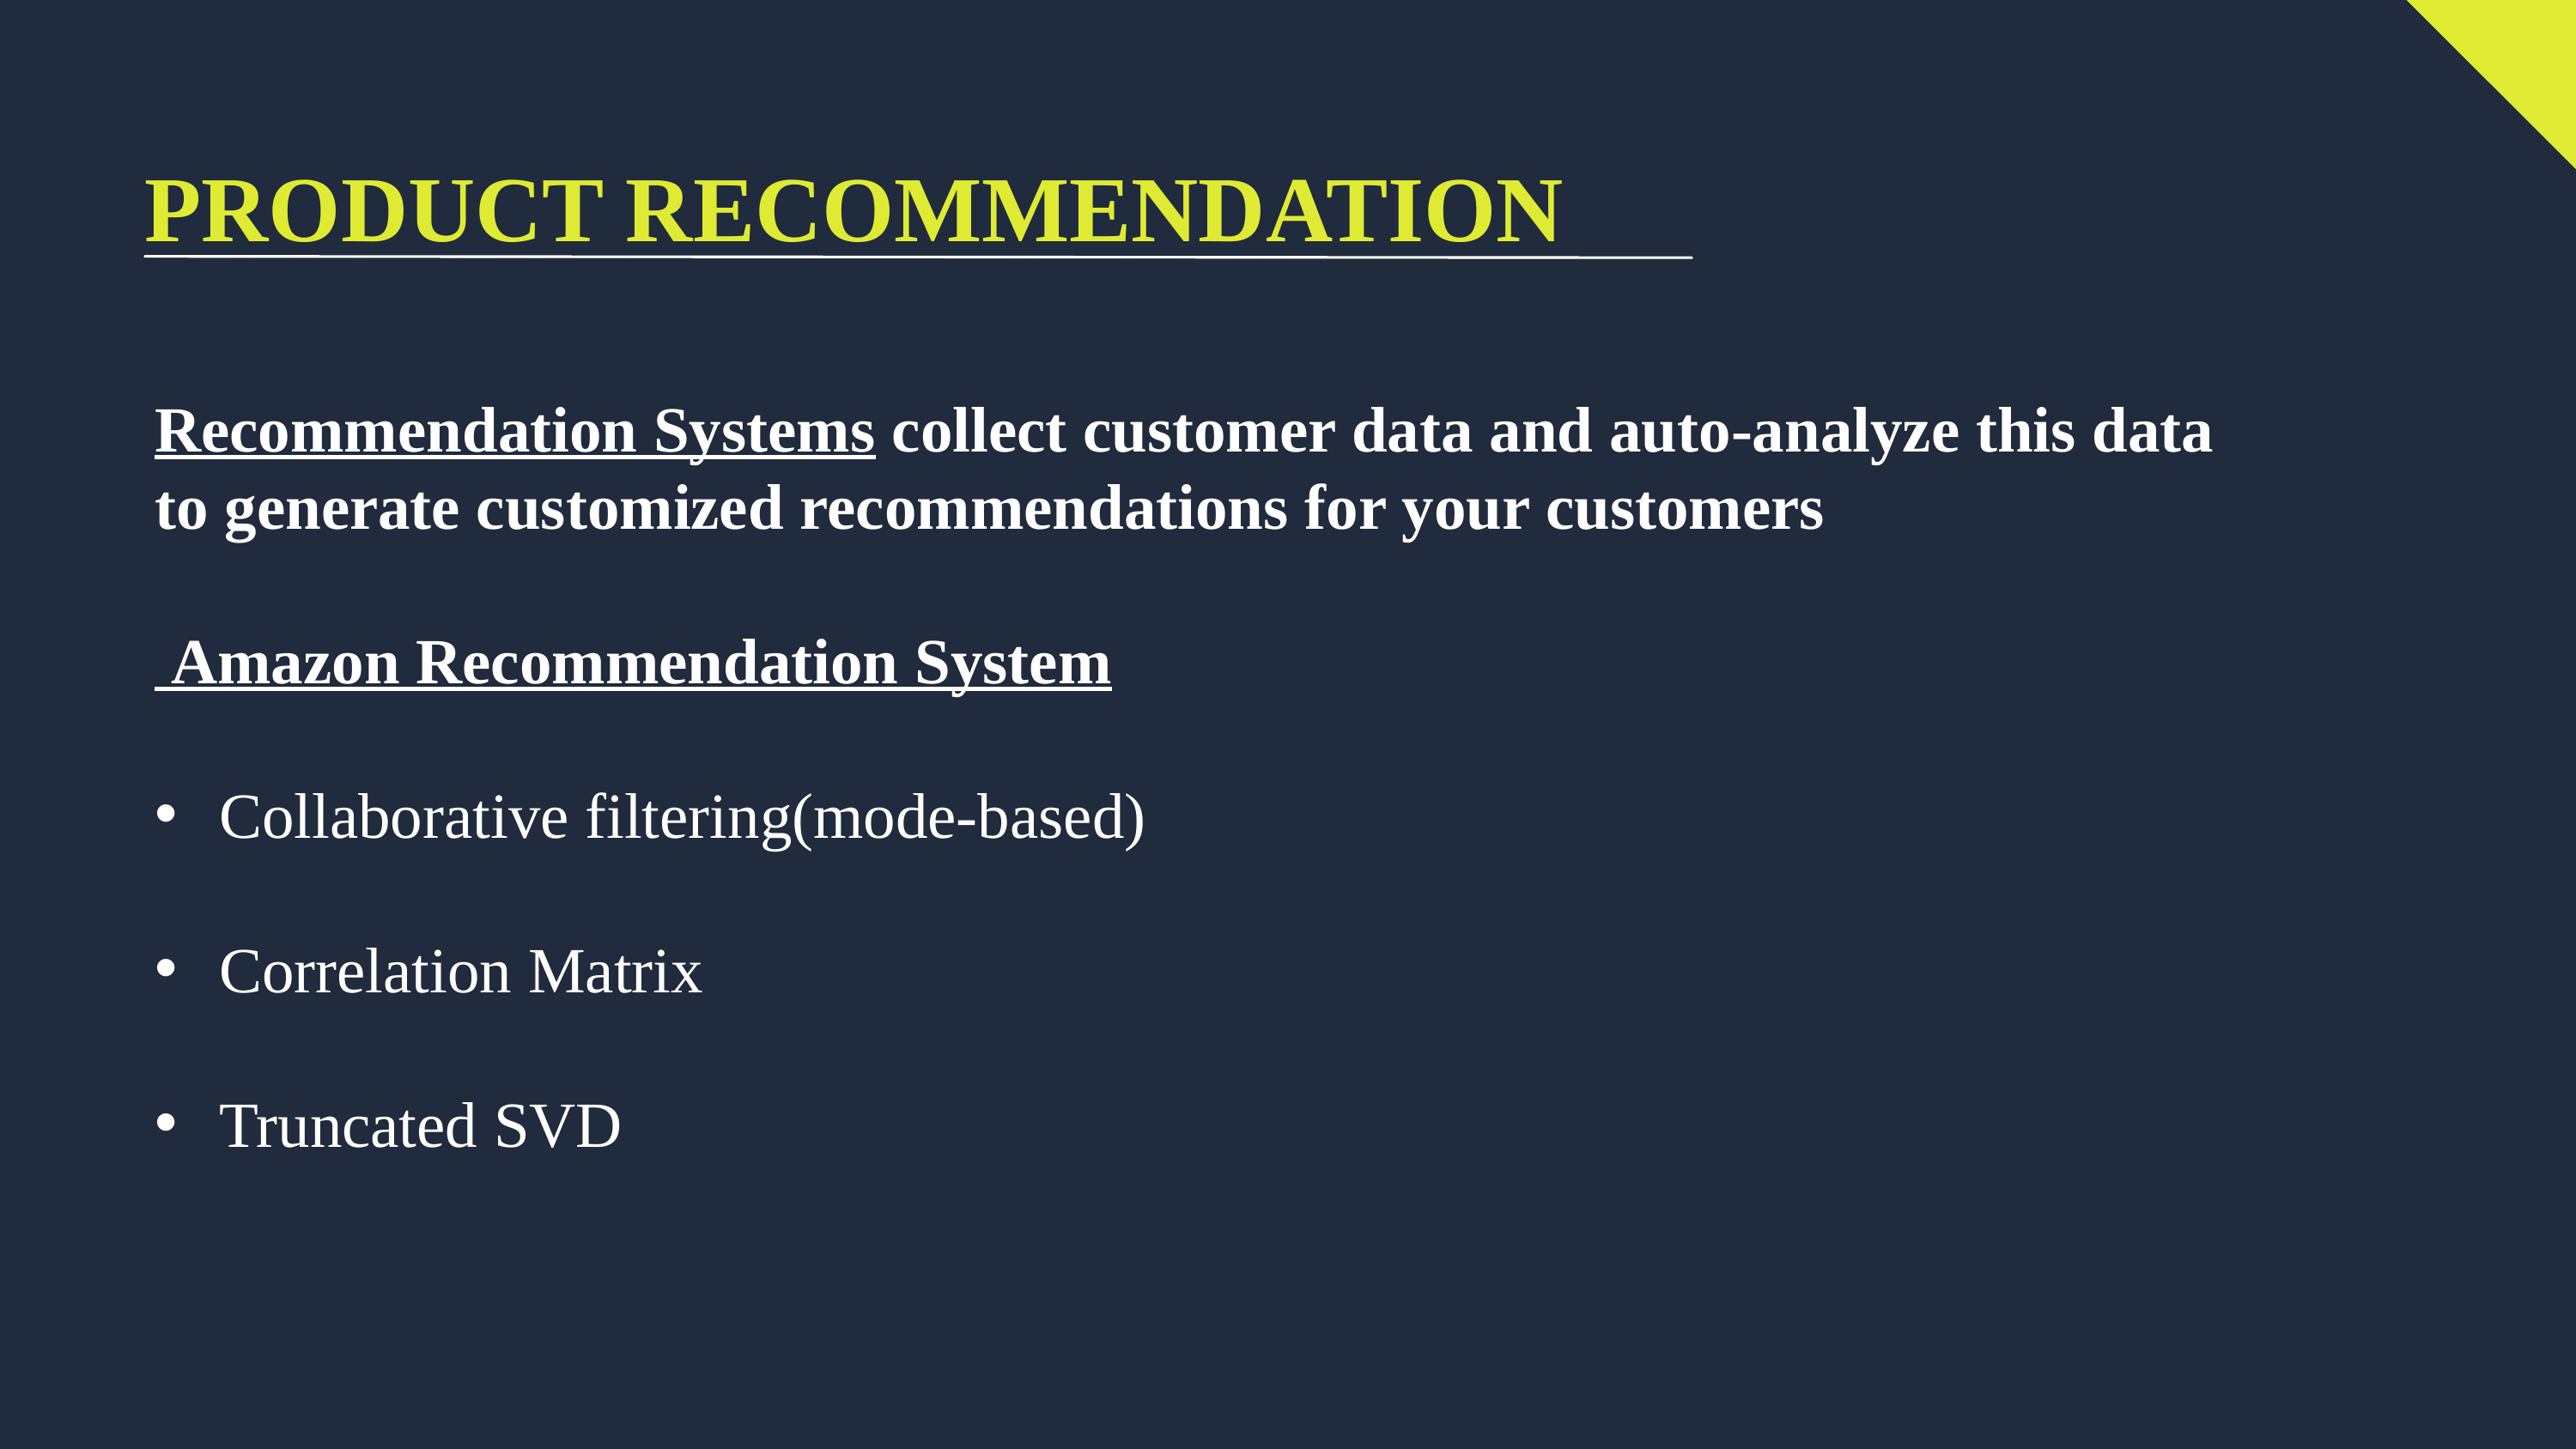

PRODUCT RECOMMENDATION

Recommendation Systems collect customer data and auto-analyze this data to generate customized recommendations for your customers

 Amazon Recommendation System
 Collaborative filtering(mode-based)
Correlation Matrix
Truncated SVD